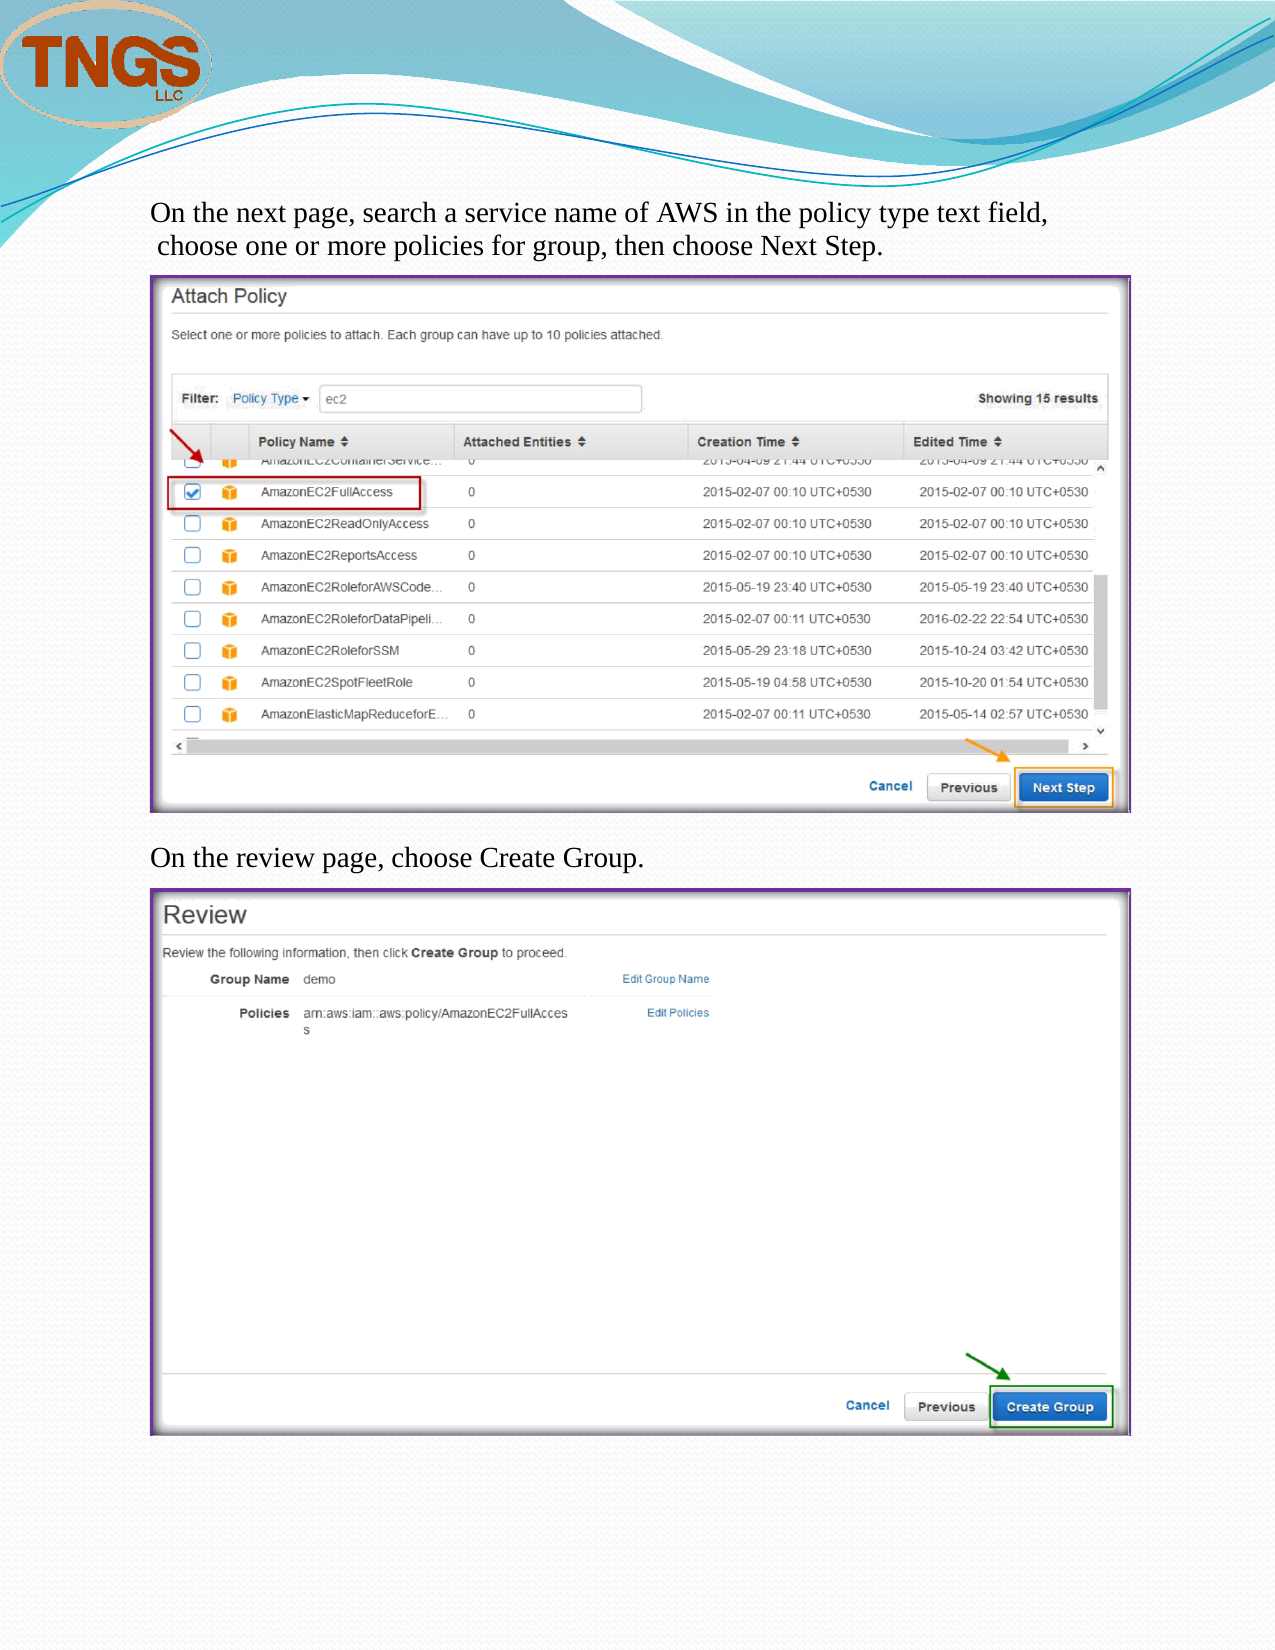

On the next page, search a service name of AWS in the policy type text field,  choose one or more policies for group, then choose Next Step.

On the review page, choose Create Group.